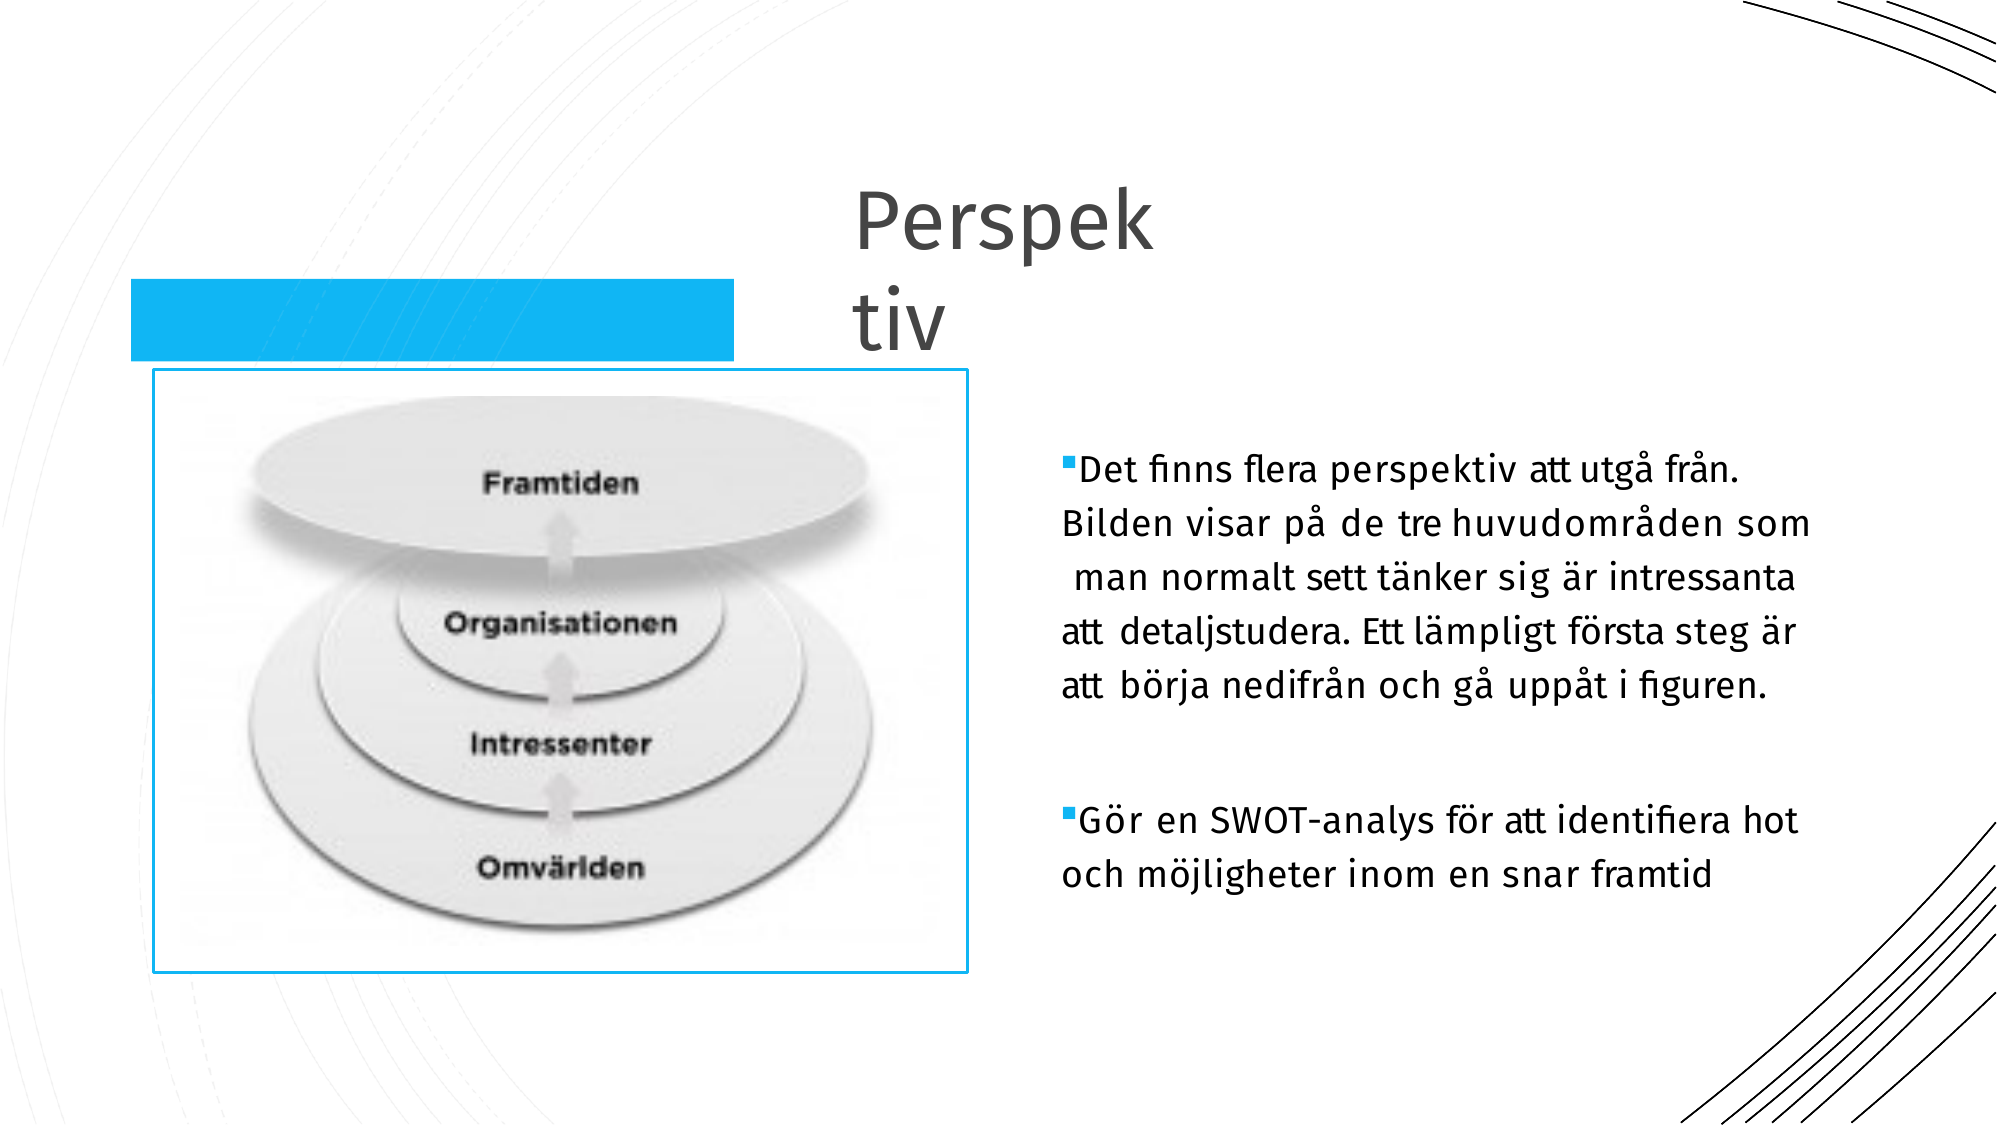

# Perspektiv

Det finns flera perspektiv att utgå från.  Bilden visar på de tre huvudområden som  man normalt sett tänker sig är intressanta att  detaljstudera. Ett lämpligt första steg är att  börja nedifrån och gå uppåt i figuren.

Gör en SWOT-analys för att identifiera hot  och möjligheter inom en snar framtid